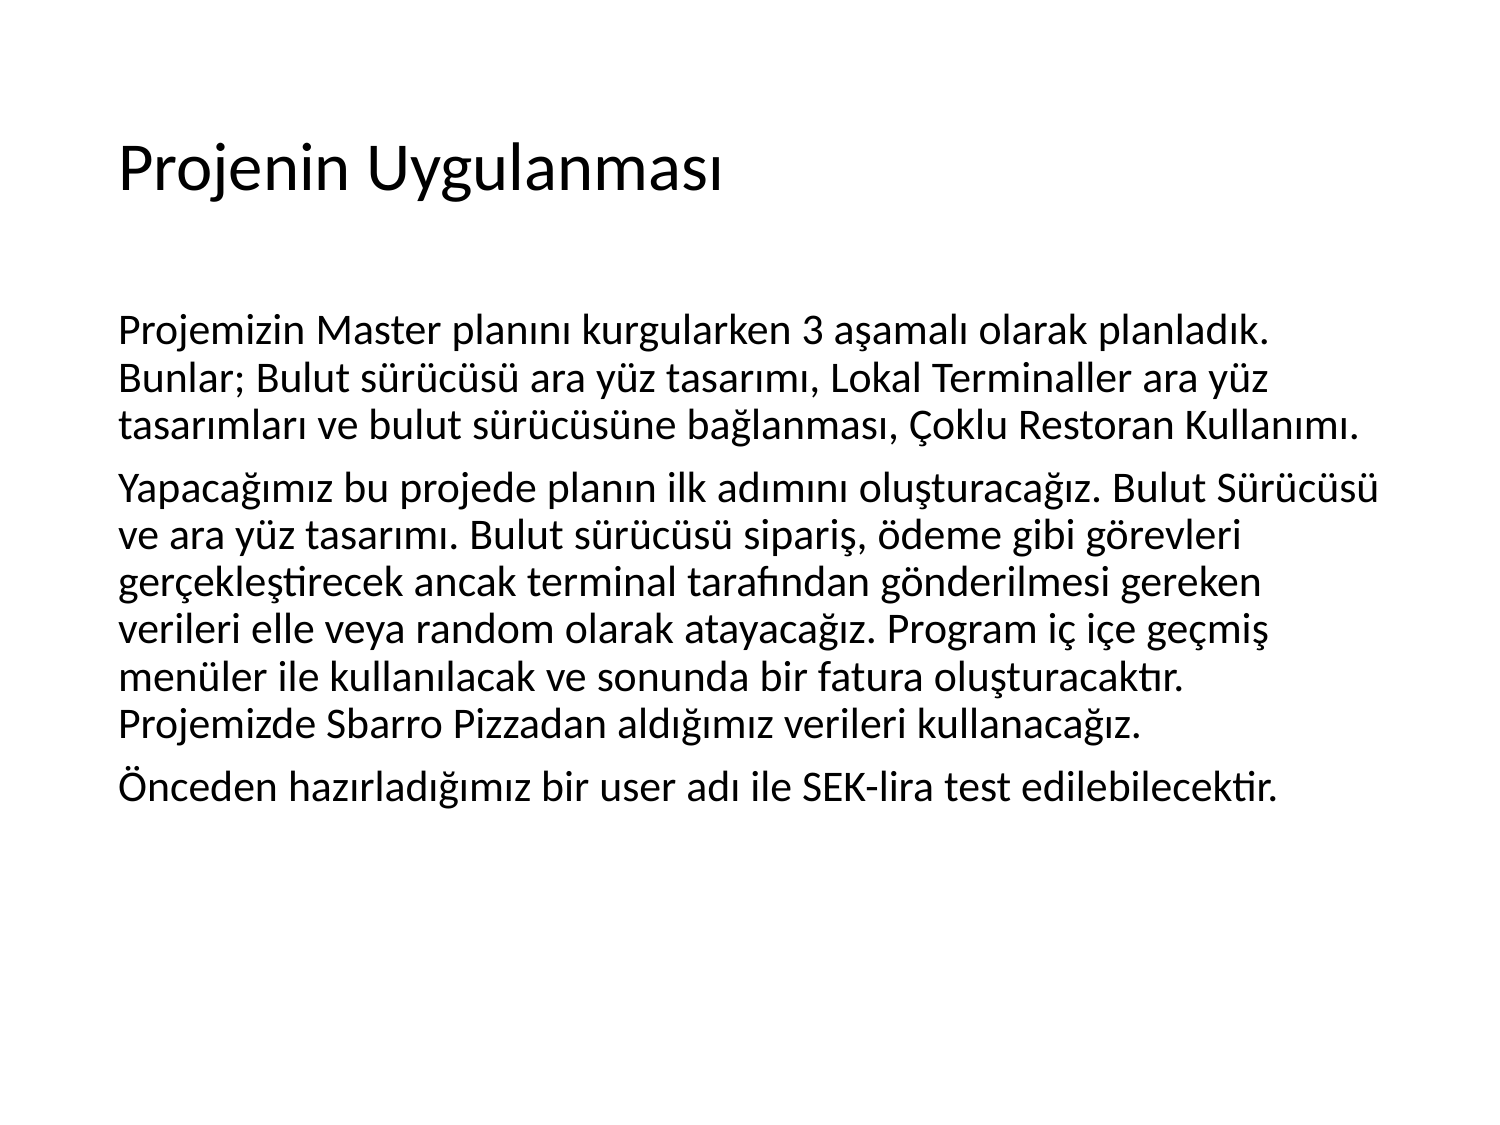

# Projenin Uygulanması
Projemizin Master planını kurgularken 3 aşamalı olarak planladık. Bunlar; Bulut sürücüsü ara yüz tasarımı, Lokal Terminaller ara yüz tasarımları ve bulut sürücüsüne bağlanması, Çoklu Restoran Kullanımı.
Yapacağımız bu projede planın ilk adımını oluşturacağız. Bulut Sürücüsü ve ara yüz tasarımı. Bulut sürücüsü sipariş, ödeme gibi görevleri gerçekleştirecek ancak terminal tarafından gönderilmesi gereken verileri elle veya random olarak atayacağız. Program iç içe geçmiş menüler ile kullanılacak ve sonunda bir fatura oluşturacaktır. Projemizde Sbarro Pizzadan aldığımız verileri kullanacağız.
Önceden hazırladığımız bir user adı ile SEK-lira test edilebilecektir.